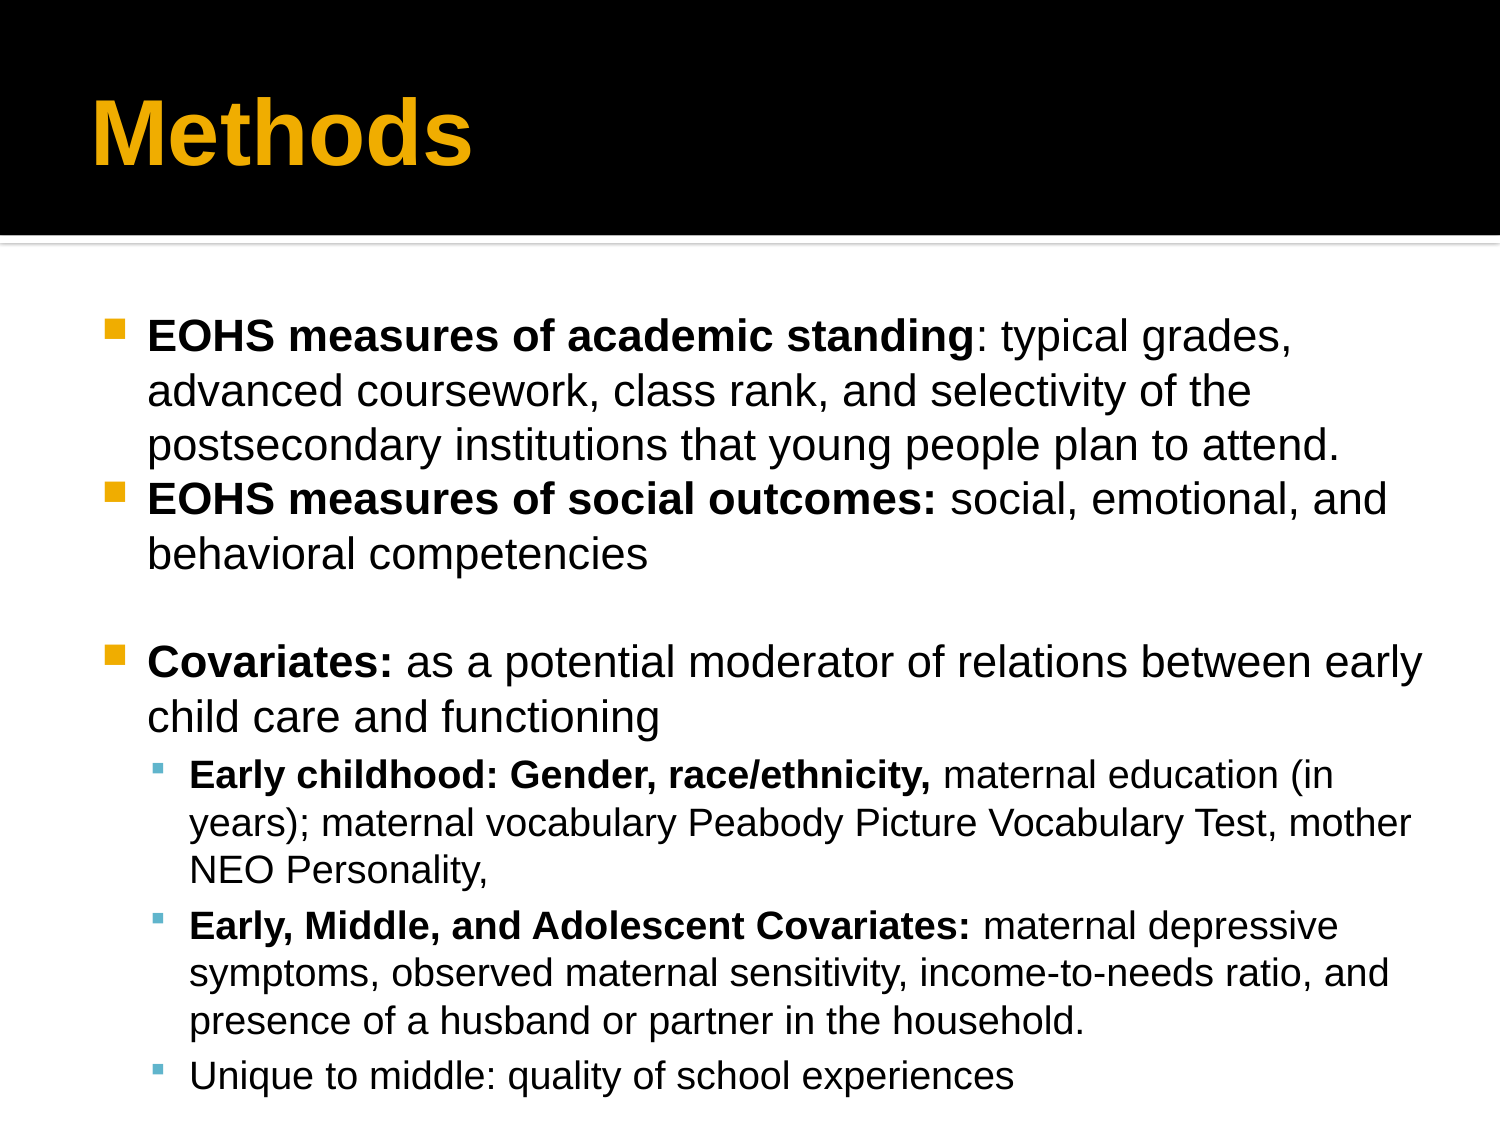

# Methods
EOHS measures of academic standing: typical grades, advanced coursework, class rank, and selectivity of the postsecondary institutions that young people plan to attend.
EOHS measures of social outcomes: social, emotional, and behavioral competencies

Covariates: as a potential moderator of relations between early child care and functioning
Early childhood: Gender, race/ethnicity, maternal education (in years); maternal vocabulary Peabody Picture Vocabulary Test, mother NEO Personality,
Early, Middle, and Adolescent Covariates: maternal depressive symptoms, observed maternal sensitivity, income-to-needs ratio, and presence of a husband or partner in the household.
Unique to middle: quality of school experiences